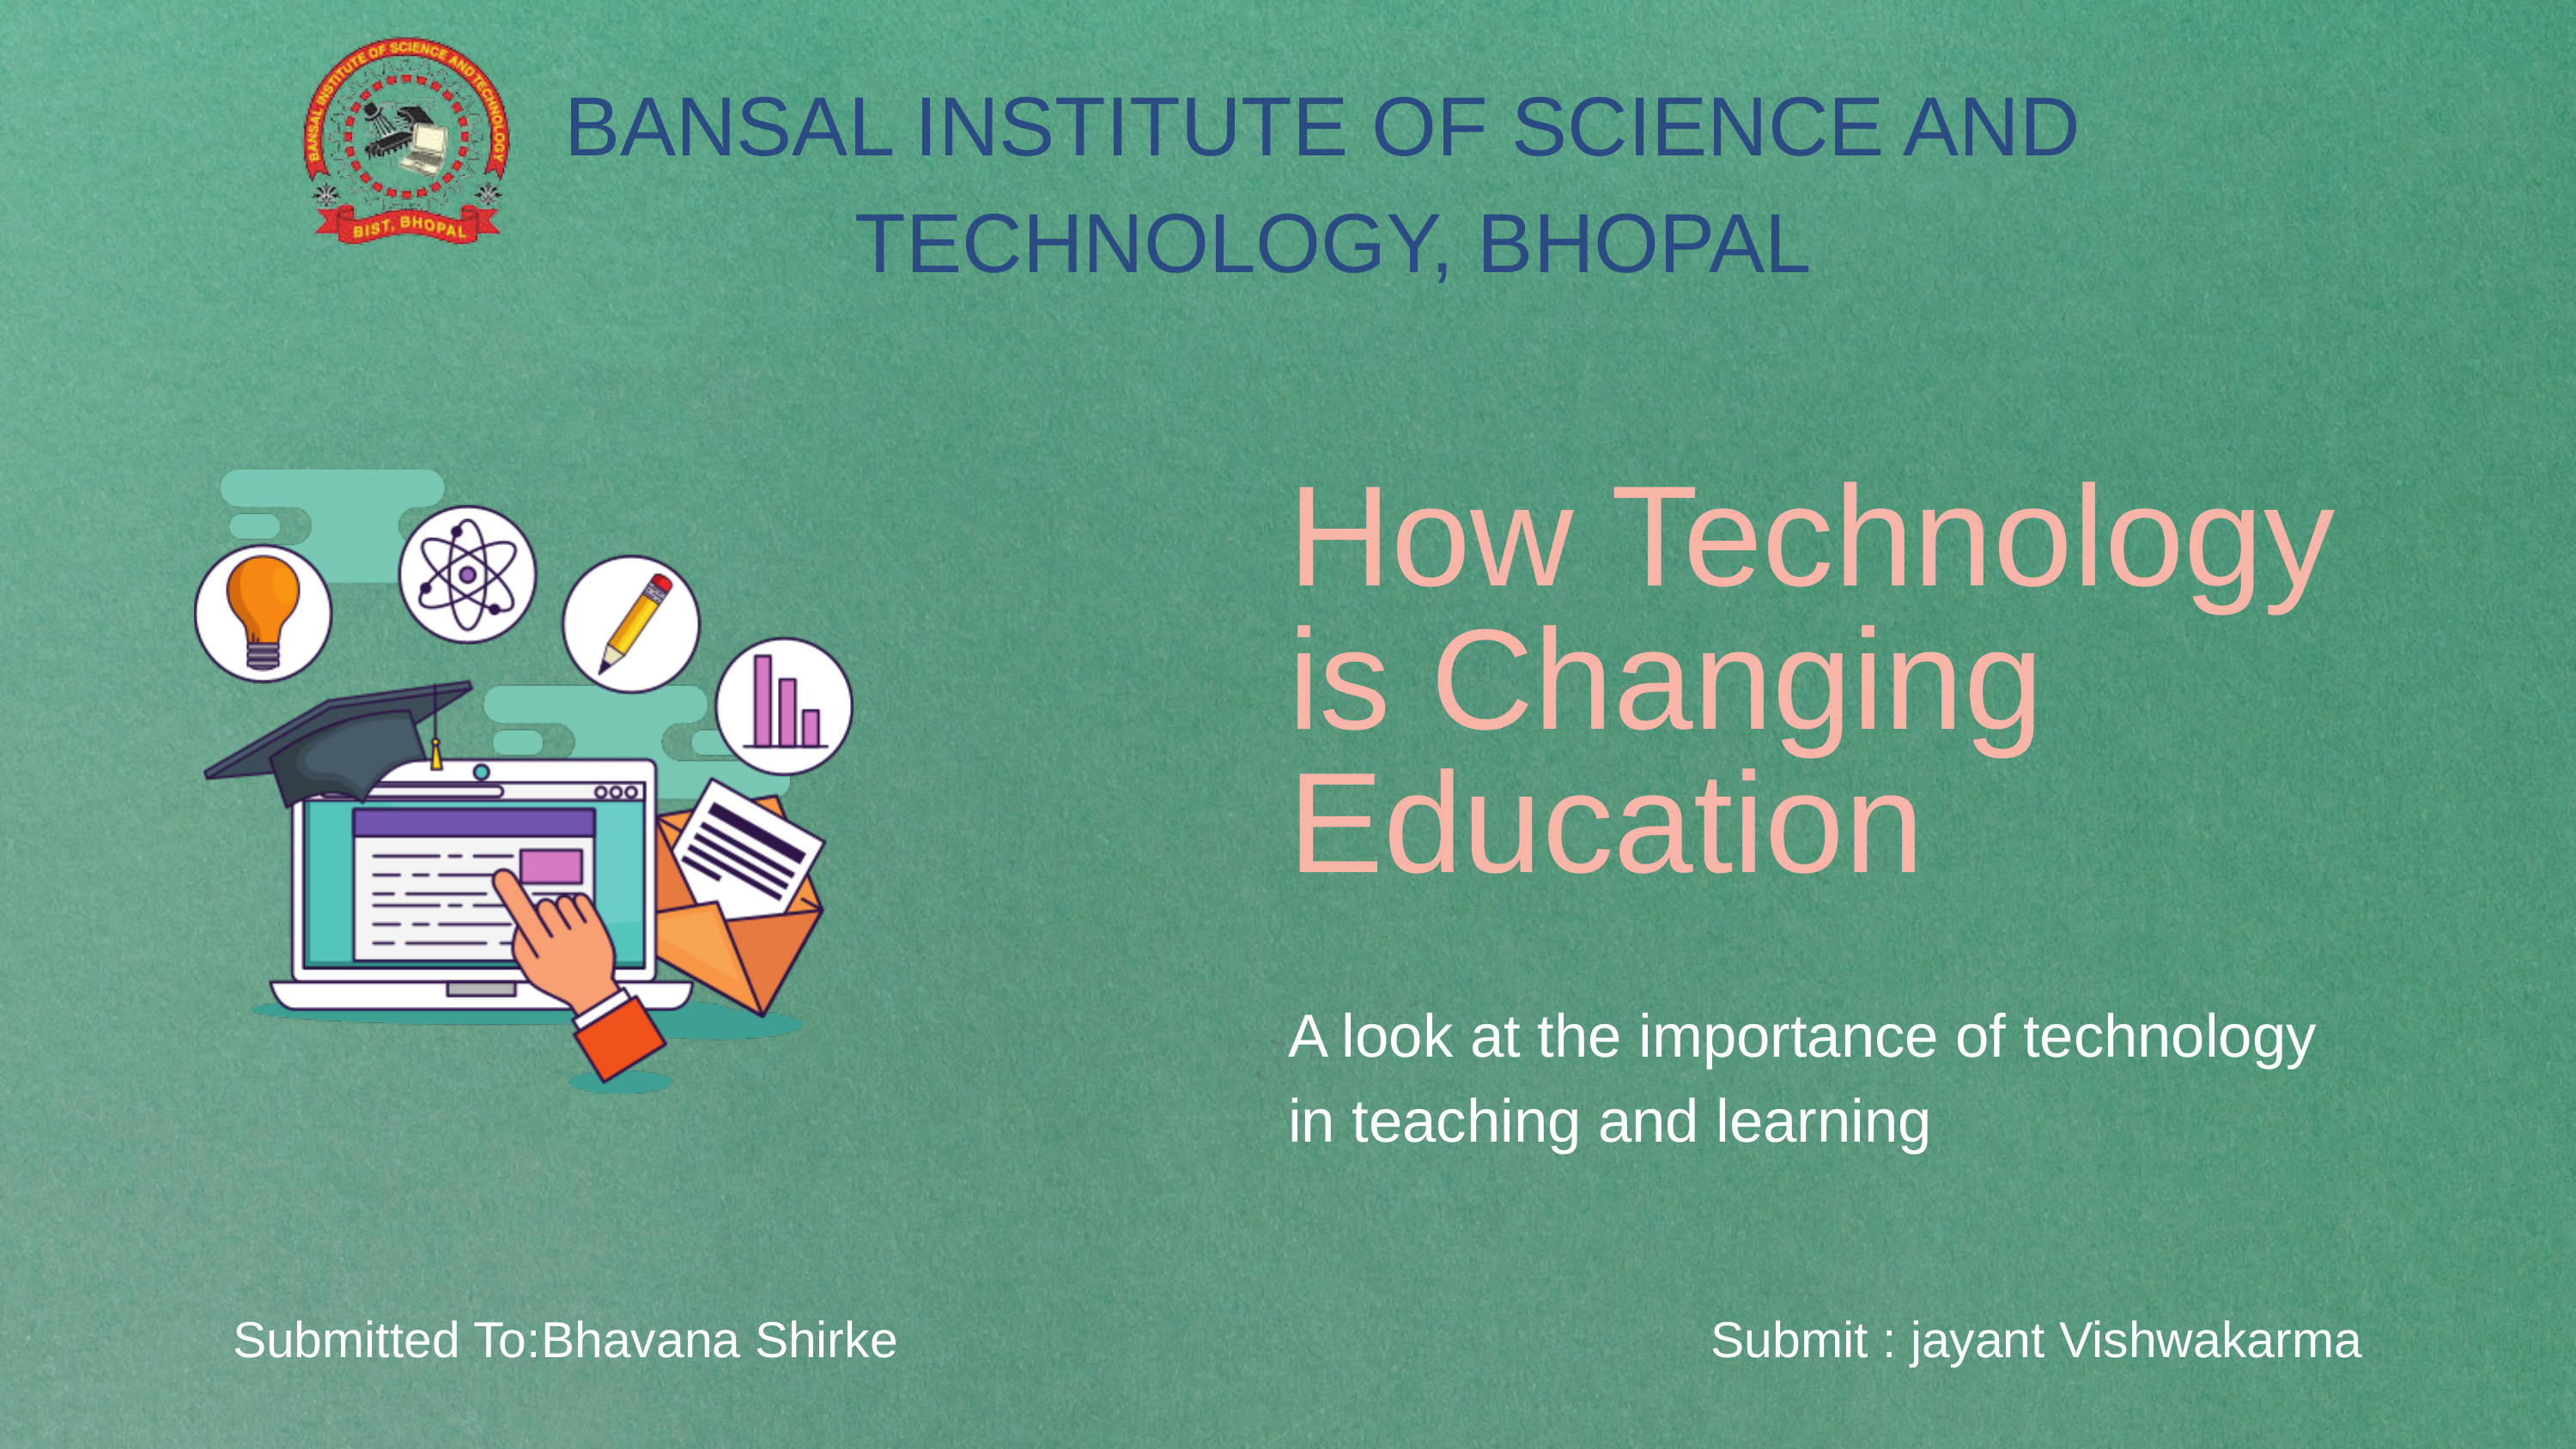

BANSAL INSTITUTE OF SCIENCE AND      TECHNOLOGY, BHOPAL

How Technology
is Changing Education
A look at the importance of technology
in teaching and learning

Submitted To:Bhavana Shirke
Submit : jayant Vishwakarma